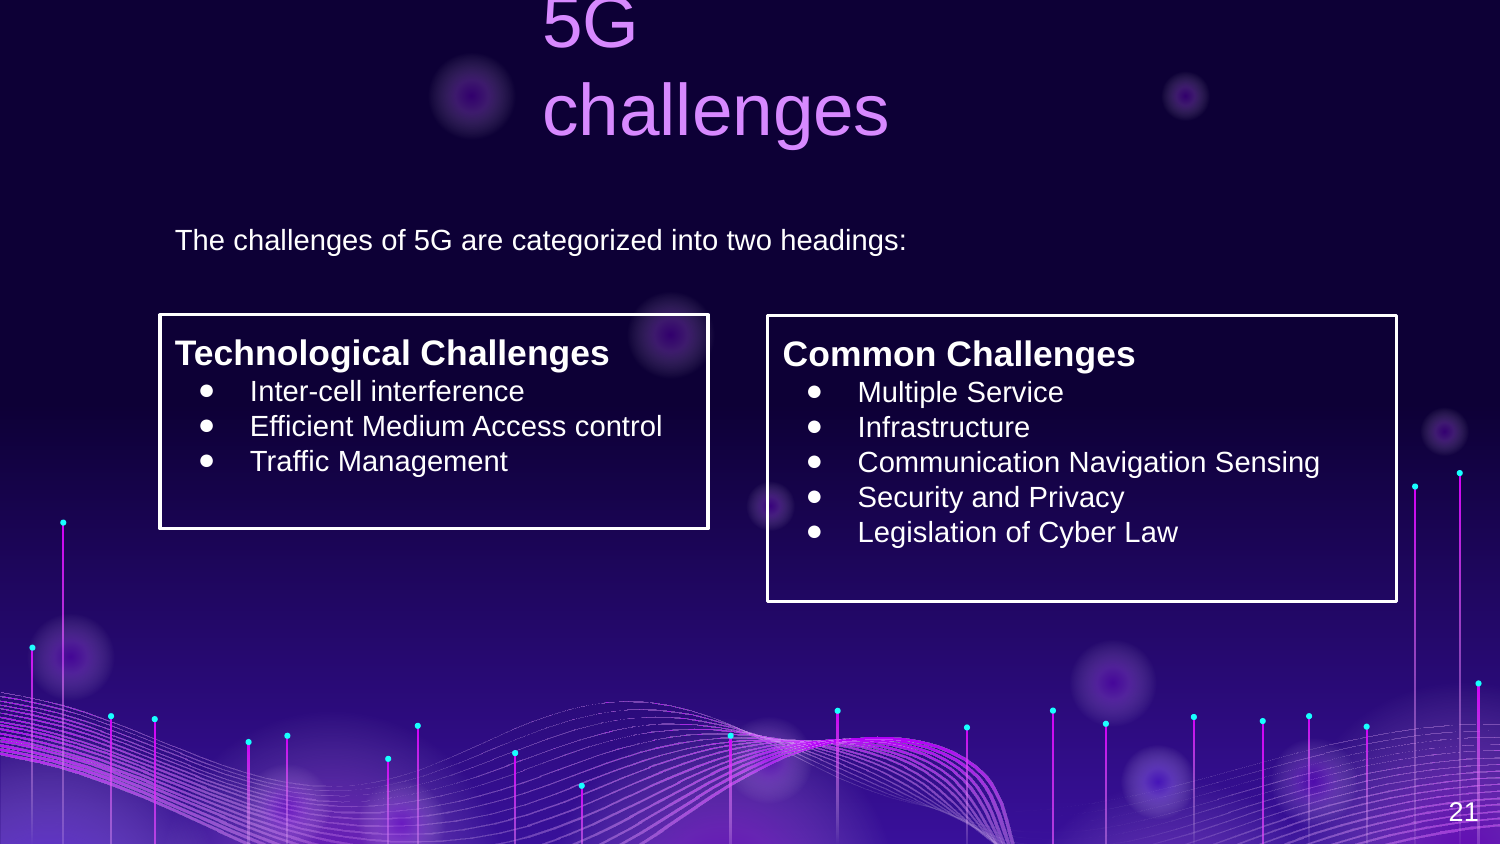

# 5G challenges

The challenges of 5G are categorized into two headings:

Technological Challenges
Inter-cell interference
Efficient Medium Access control
Traffic Management
Common Challenges
Multiple Service
Infrastructure
Communication Navigation Sensing
Security and Privacy
Legislation of Cyber Law

21